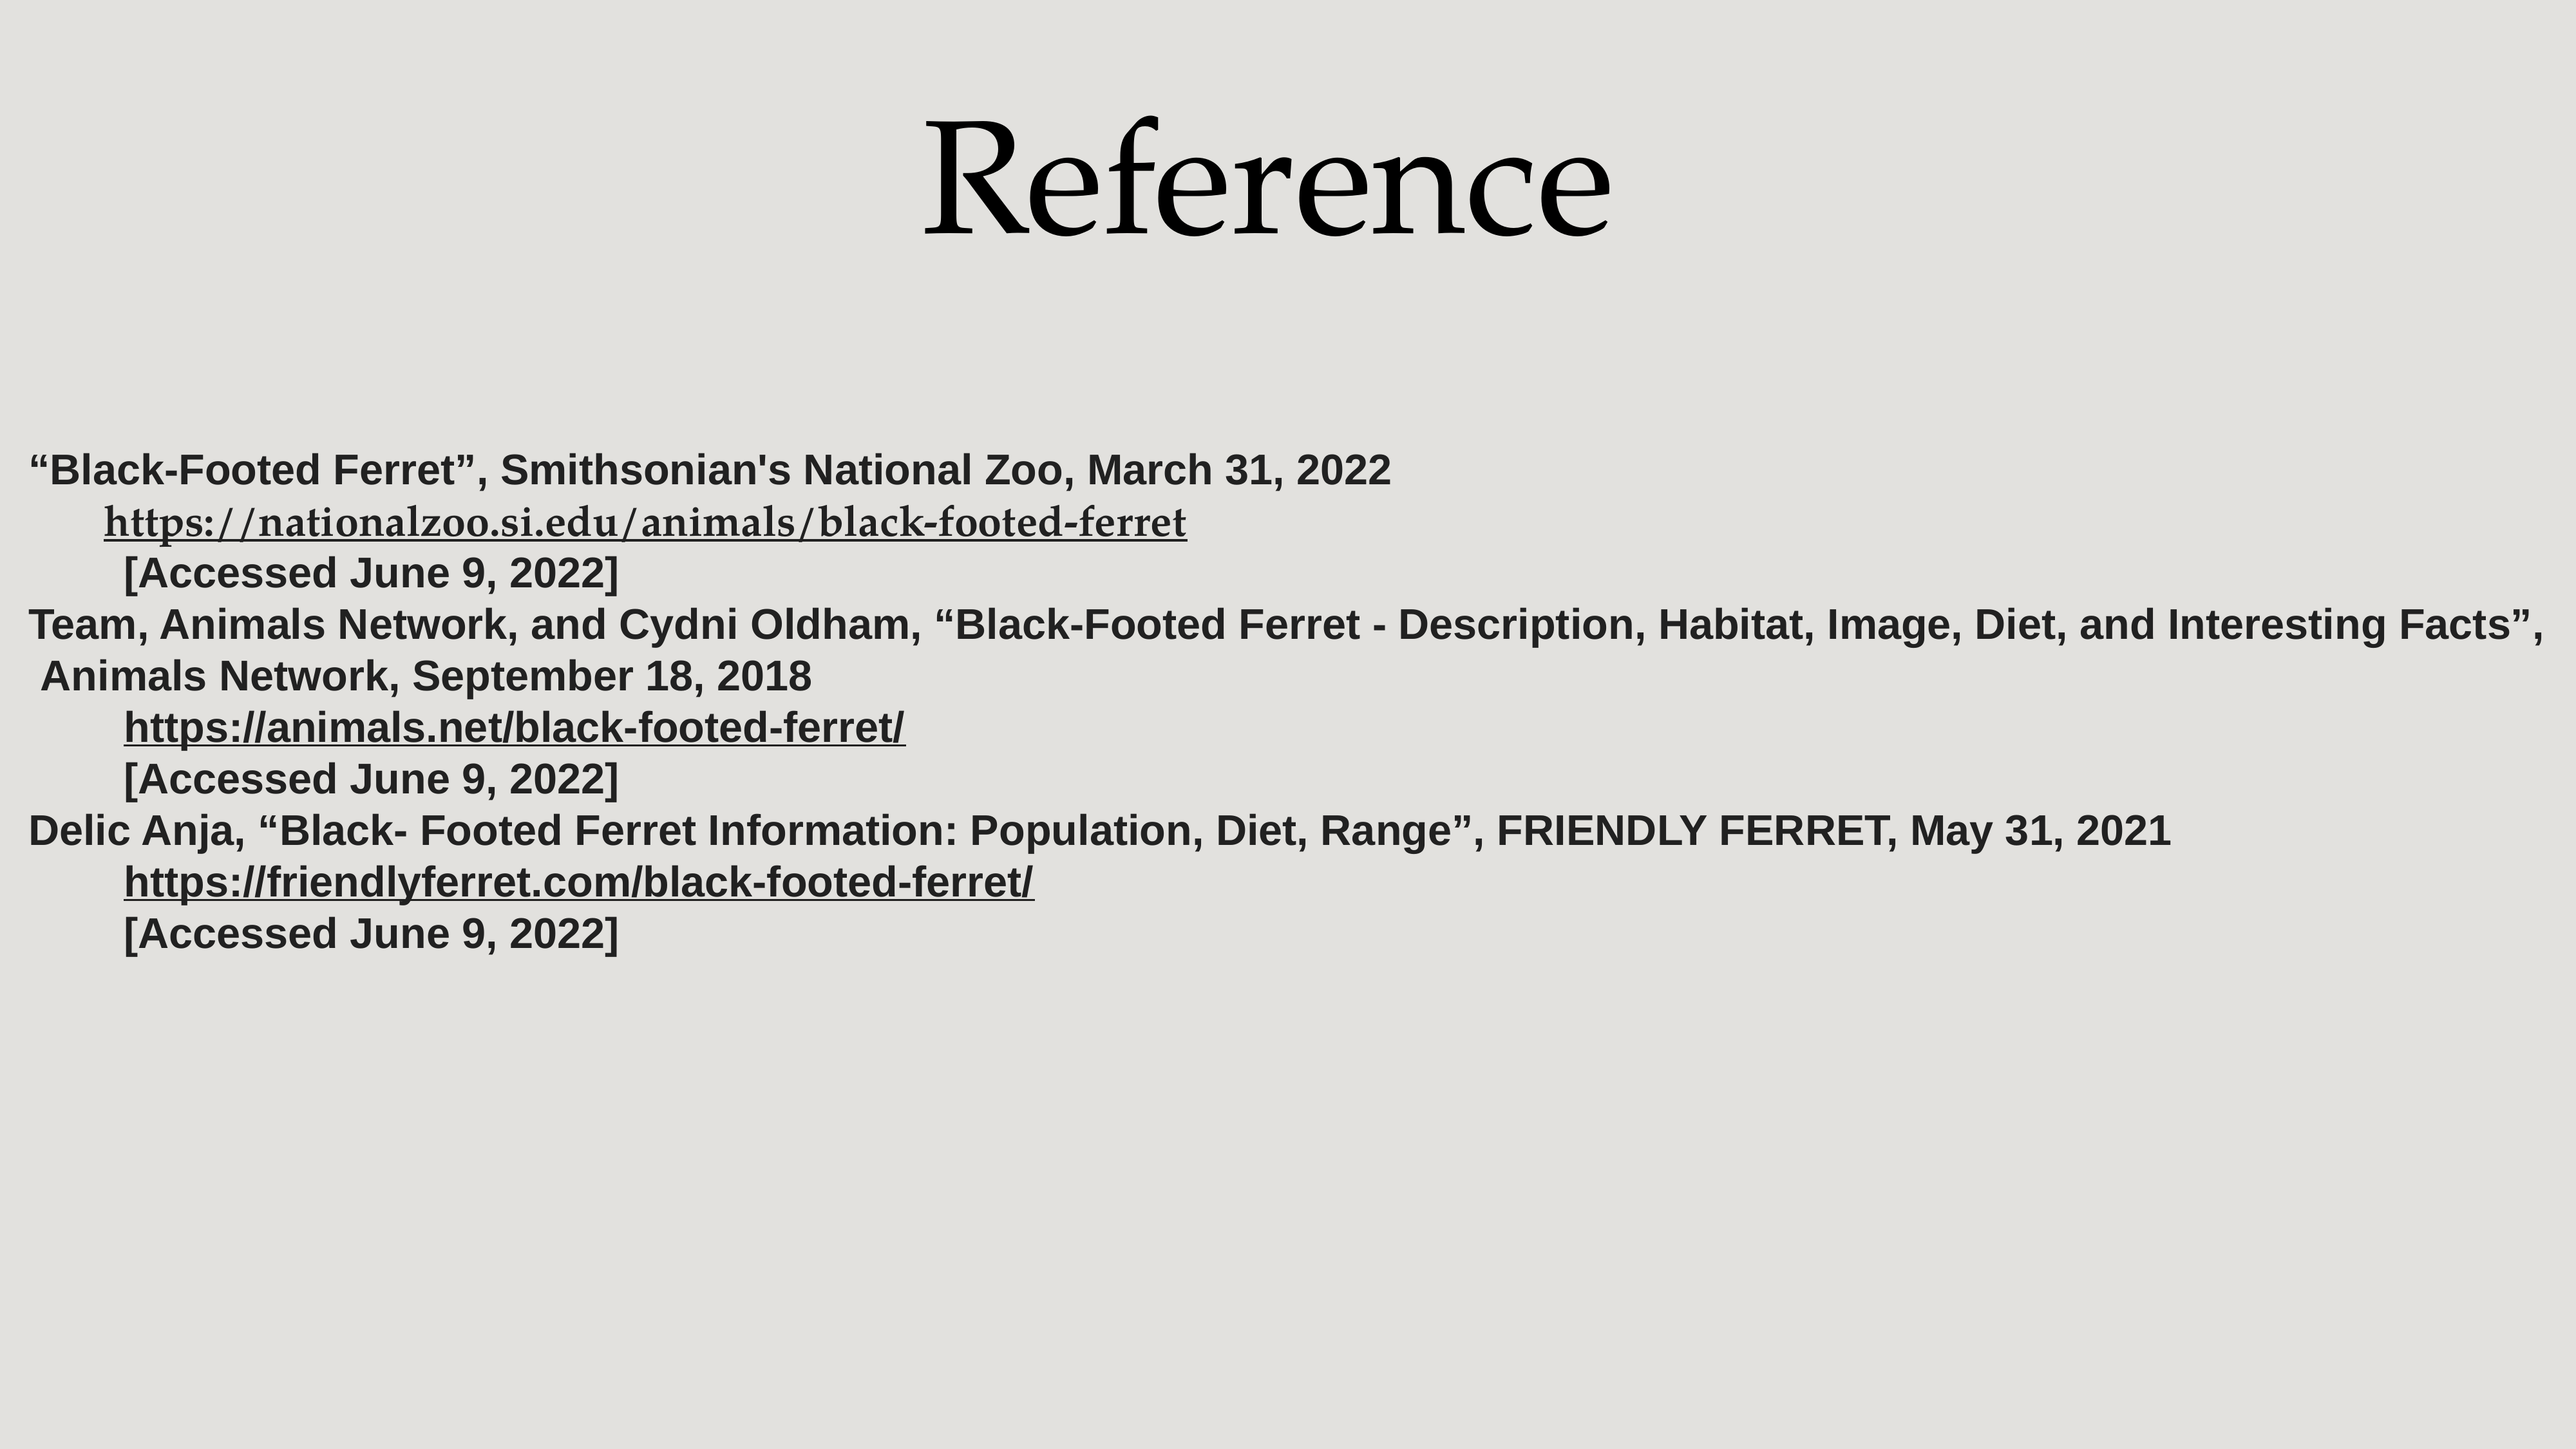

Reference
“Black-Footed Ferret”, Smithsonian's National Zoo, March 31, 2022
       https://nationalzoo.si.edu/animals/black-footed-ferret
        [Accessed June 9, 2022]
Team, Animals Network, and Cydni Oldham, “Black-Footed Ferret - Description, Habitat, Image, Diet, and Interesting Facts”,
 Animals Network, September 18, 2018
        https://animals.net/black-footed-ferret/
        [Accessed June 9, 2022]
Delic Anja, “Black- Footed Ferret Information: Population, Diet, Range”, FRIENDLY FERRET, May 31, 2021
        https://friendlyferret.com/black-footed-ferret/
        [Accessed June 9, 2022]